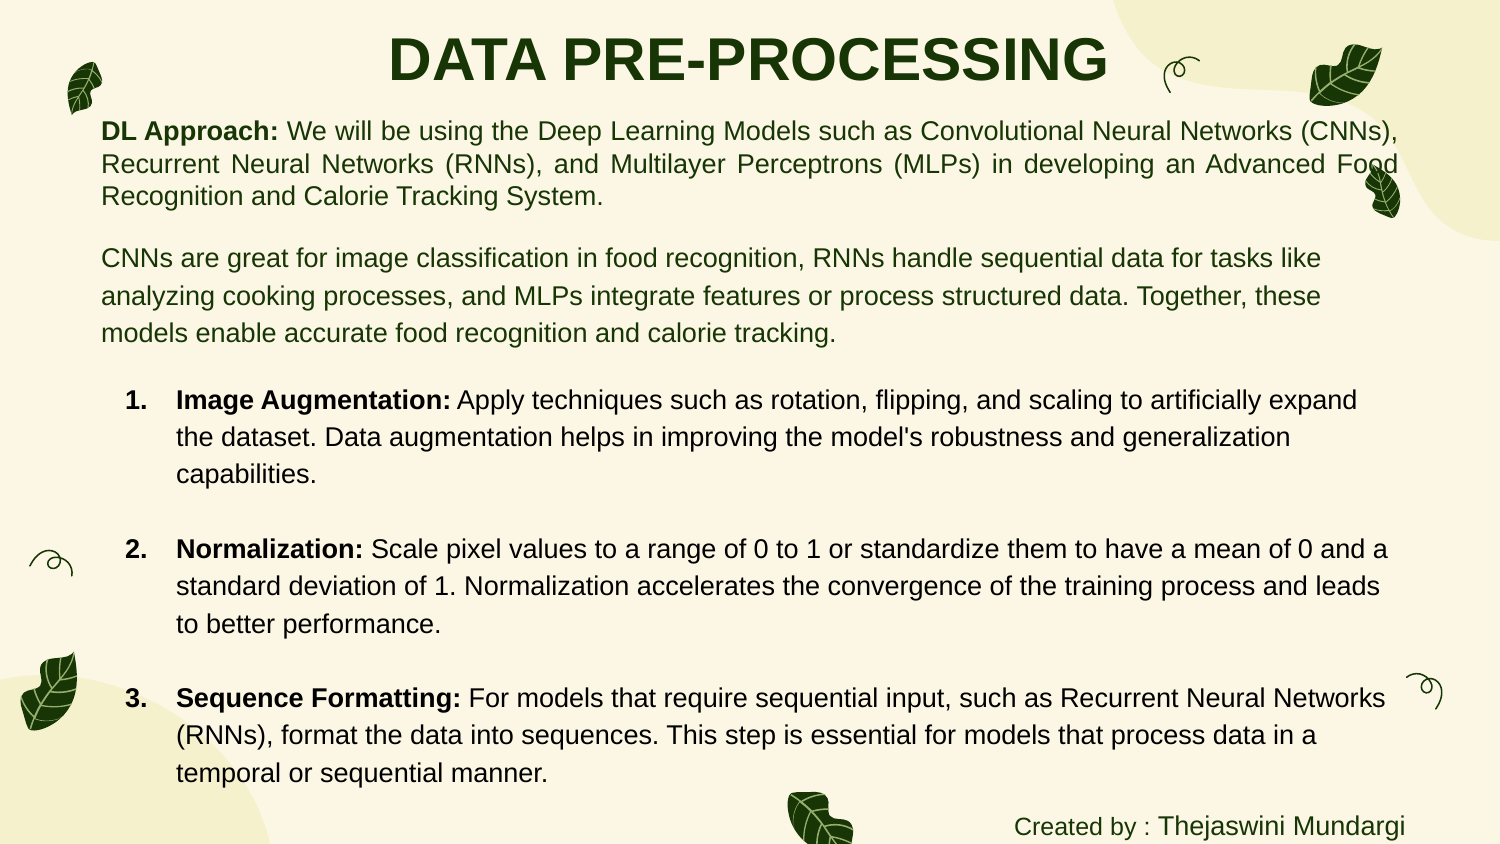

# DATA PRE-PROCESSING

DL Approach: We will be using the Deep Learning Models such as Convolutional Neural Networks (CNNs), Recurrent Neural Networks (RNNs), and Multilayer Perceptrons (MLPs) in developing an Advanced Food Recognition and Calorie Tracking System.
CNNs are great for image classification in food recognition, RNNs handle sequential data for tasks like analyzing cooking processes, and MLPs integrate features or process structured data. Together, these models enable accurate food recognition and calorie tracking.
Image Augmentation: Apply techniques such as rotation, flipping, and scaling to artificially expand the dataset. Data augmentation helps in improving the model's robustness and generalization capabilities.
Normalization: Scale pixel values to a range of 0 to 1 or standardize them to have a mean of 0 and a standard deviation of 1. Normalization accelerates the convergence of the training process and leads to better performance.
Sequence Formatting: For models that require sequential input, such as Recurrent Neural Networks (RNNs), format the data into sequences. This step is essential for models that process data in a temporal or sequential manner.

Created by : Thejaswini Mundargi